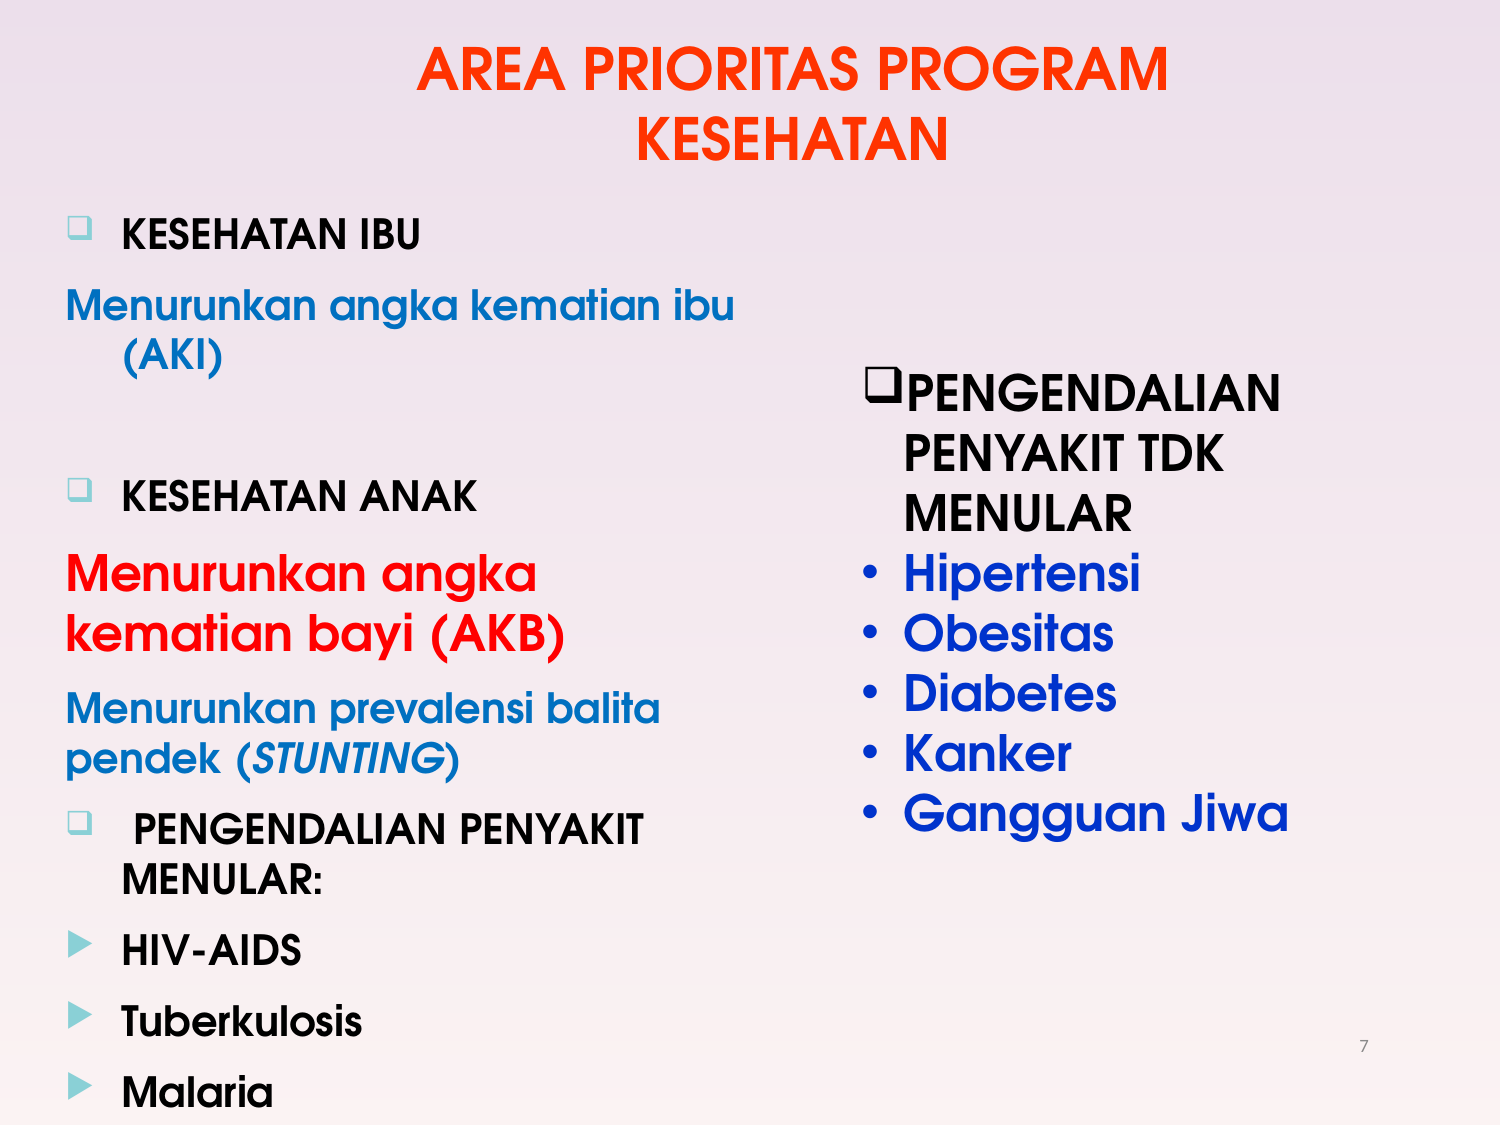

# AREA PRIORITAS PROGRAM KESEHATAN
KESEHATAN IBU
Menurunkan angka kematian ibu (AKI)

KESEHATAN ANAK
Menurunkan angka kematian bayi (AKB)
Menurunkan prevalensi balita pendek (STUNTING)
 PENGENDALIAN PENYAKIT MENULAR:
HIV-AIDS
Tuberkulosis
Malaria

PENGENDALIAN PENYAKIT TDK MENULAR
Hipertensi
Obesitas
Diabetes
Kanker
Gangguan Jiwa

7